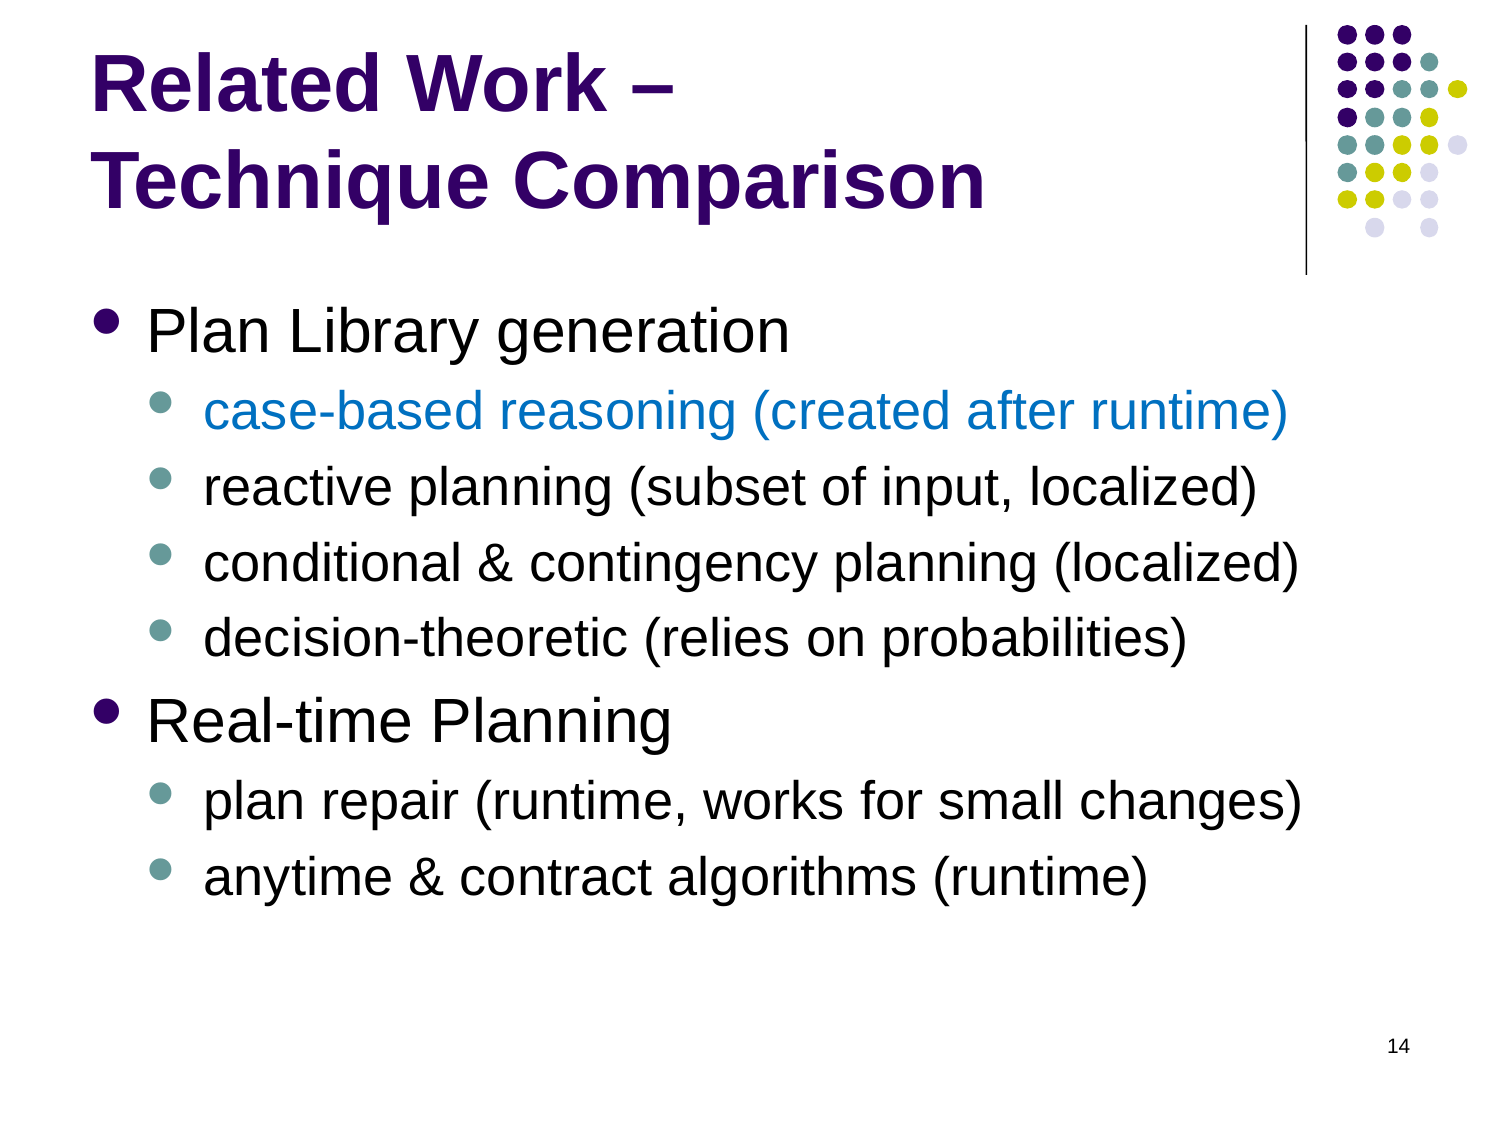

# Related Work – Technique Comparison
Plan Library generation
case-based reasoning (created after runtime)
reactive planning (subset of input, localized)
conditional & contingency planning (localized)
decision-theoretic (relies on probabilities)
Real-time Planning
plan repair (runtime, works for small changes)
anytime & contract algorithms (runtime)

14